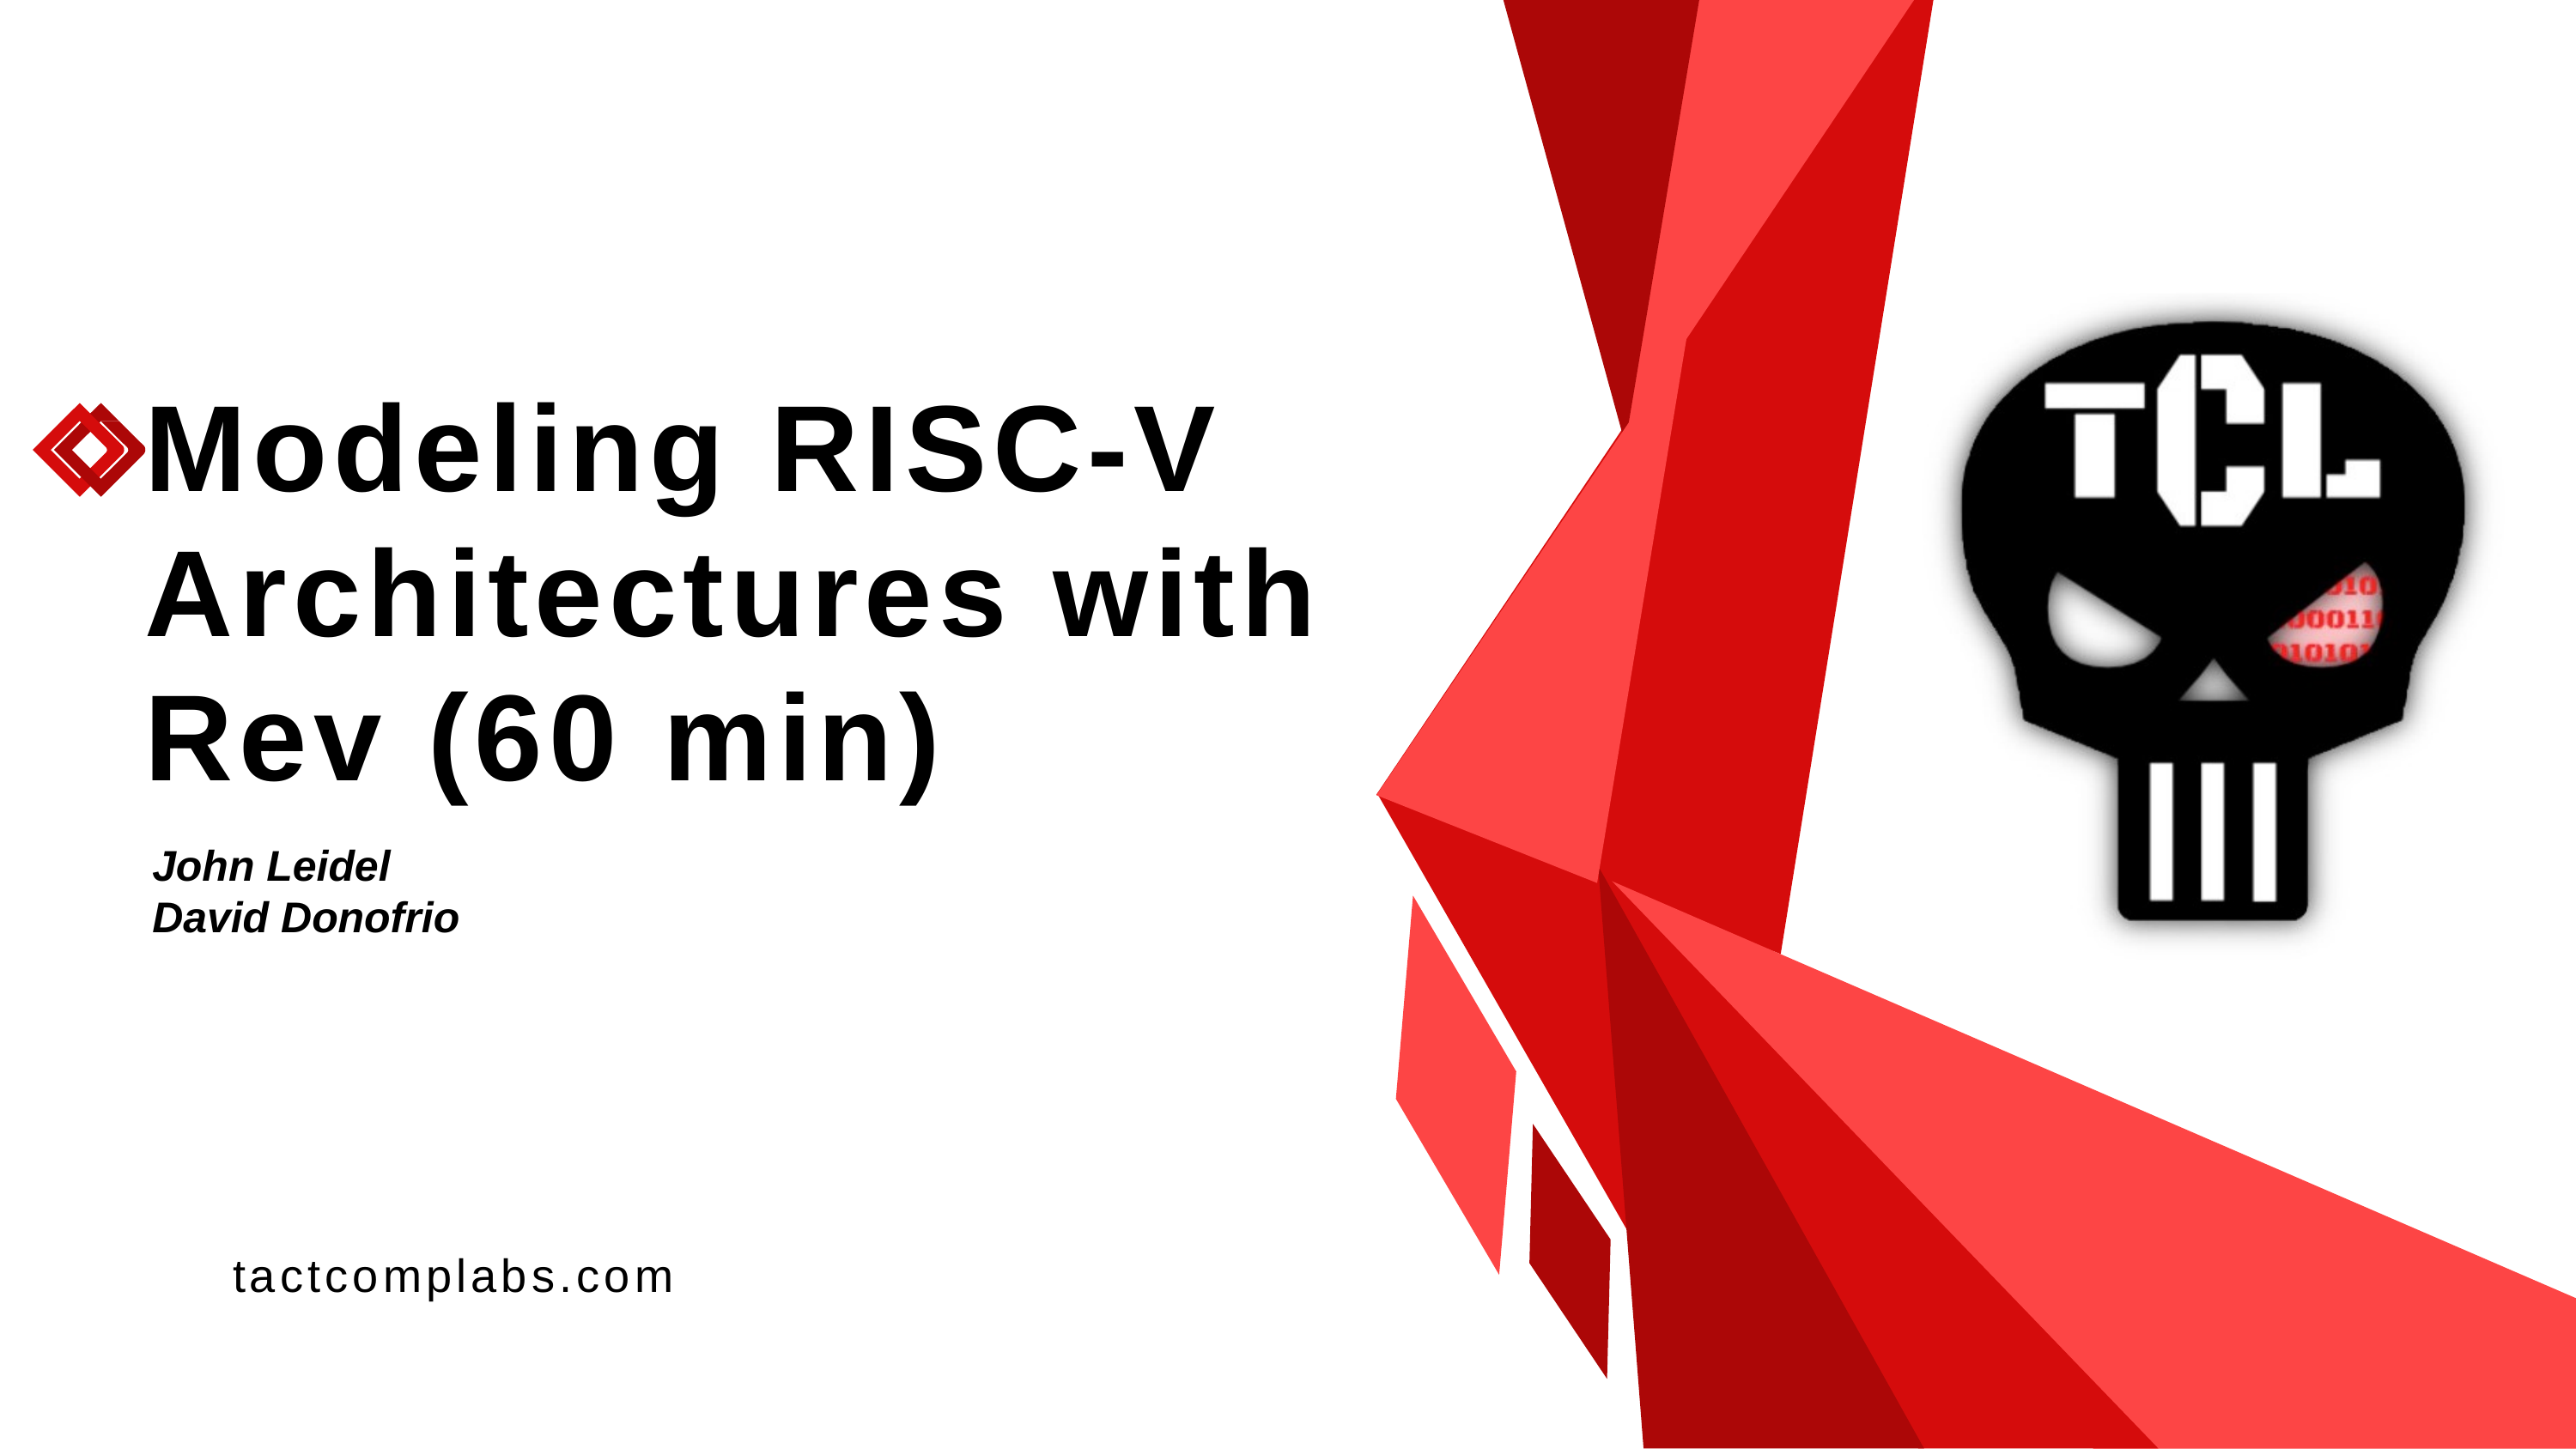

# Modeling RISC-V Architectures with Rev (60 min)
John Leidel
David Donofrio
tactcomplabs.com